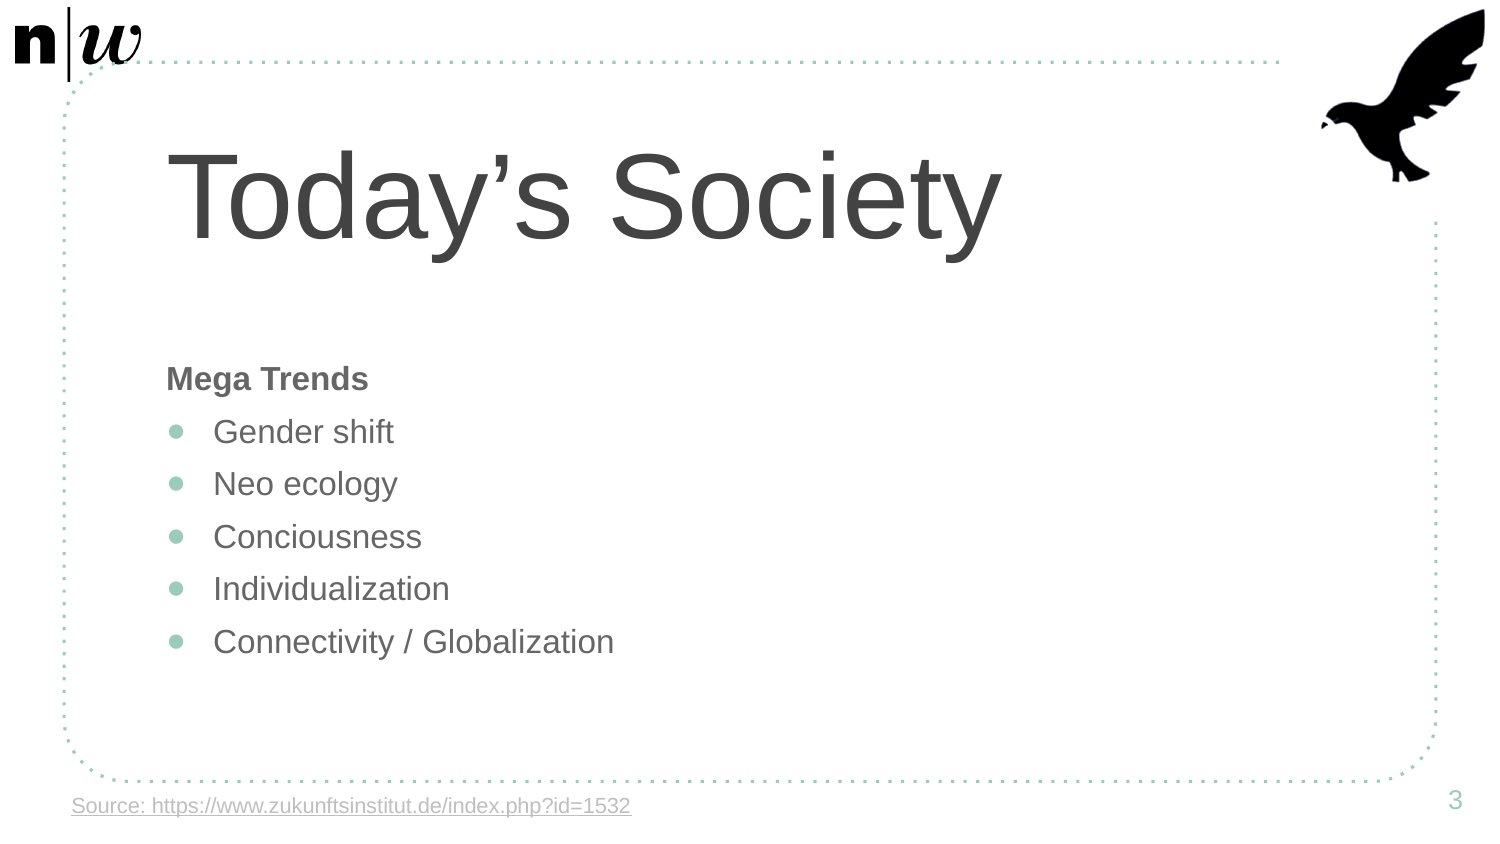

# Today’s Society
Mega Trends
Gender shift
Neo ecology
Conciousness
Individualization
Connectivity / Globalization

3
Source: https://www.zukunftsinstitut.de/index.php?id=1532